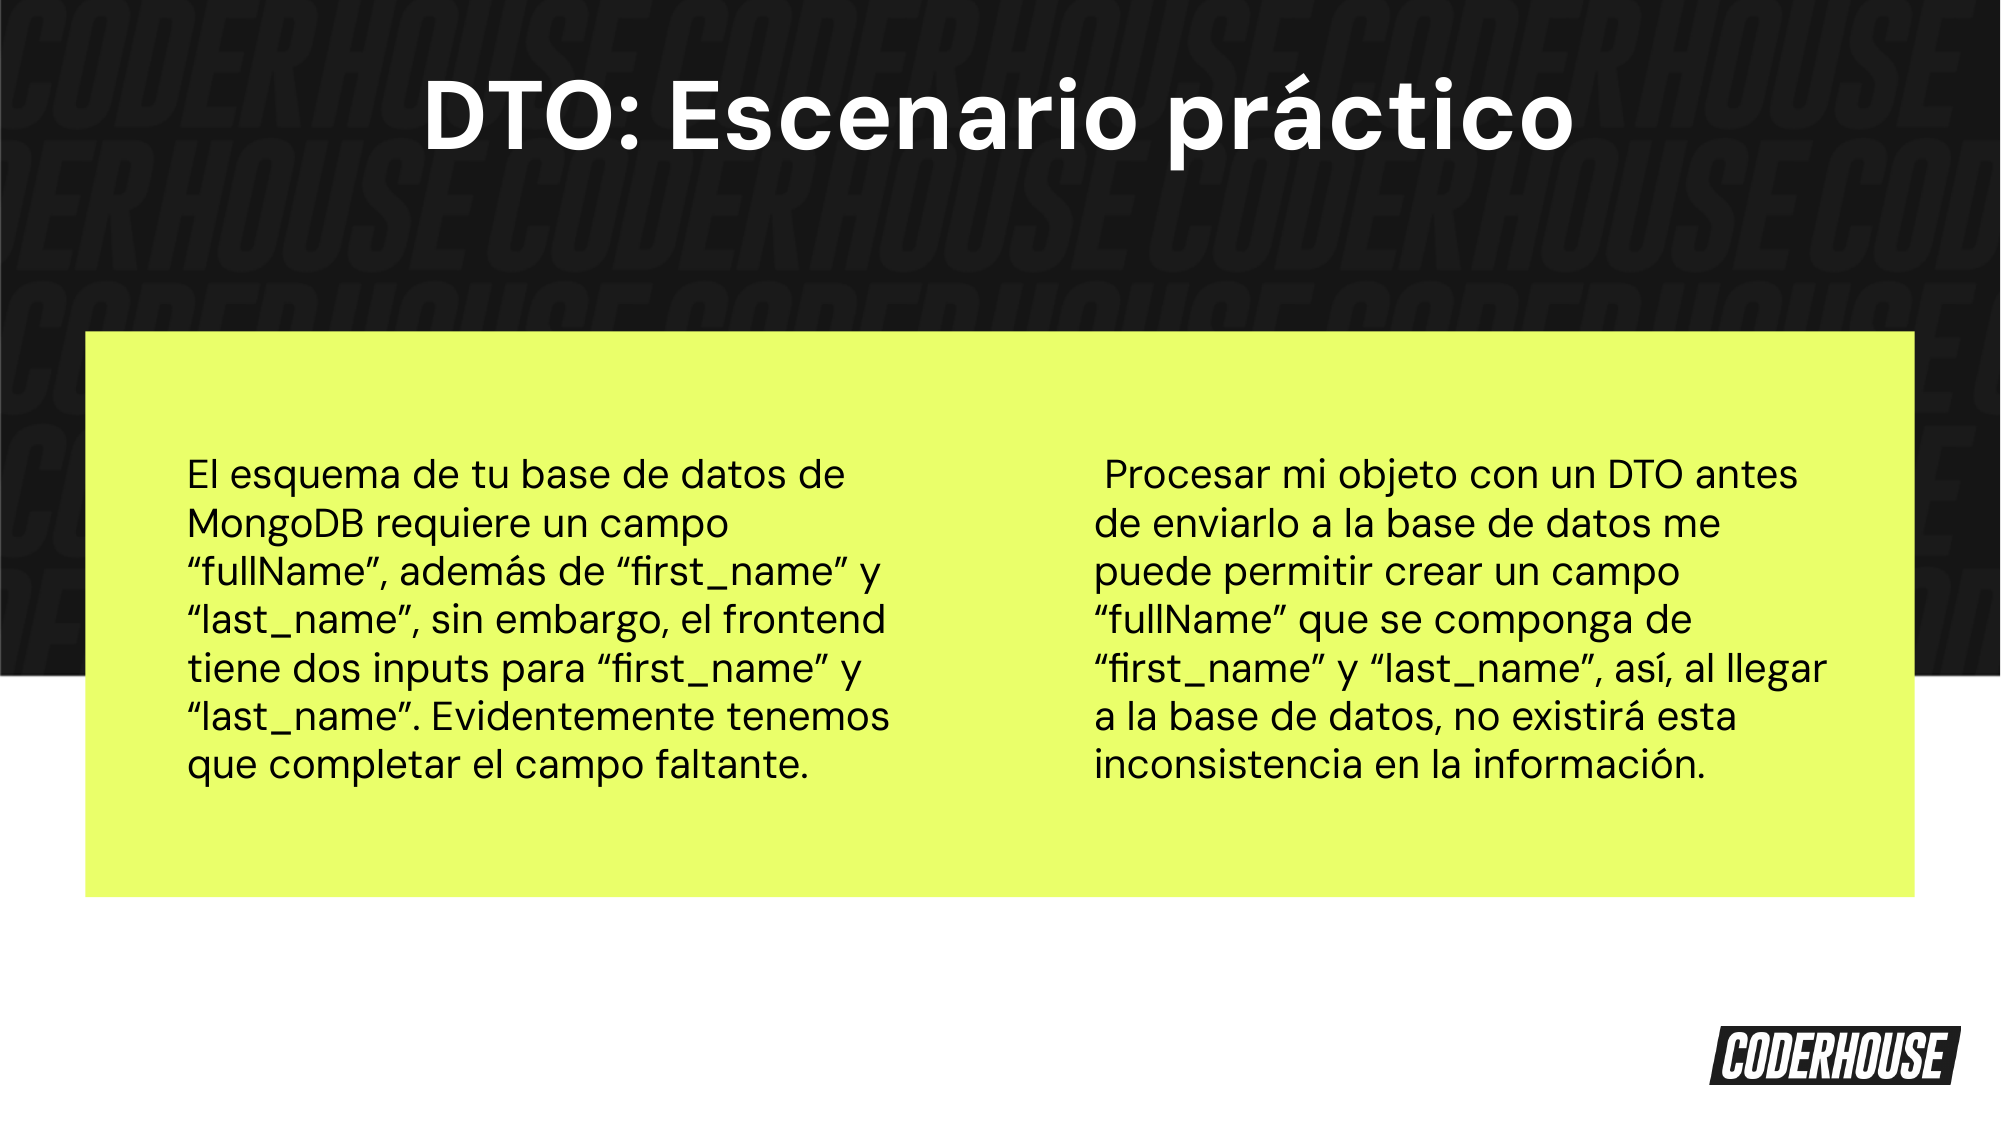

DTO: Escenario práctico

El esquema de tu base de datos de MongoDB requiere un campo “fullName”, además de “first_name” y “last_name”, sin embargo, el frontend tiene dos inputs para “first_name” y “last_name”. Evidentemente tenemos que completar el campo faltante.
 Procesar mi objeto con un DTO antes de enviarlo a la base de datos me puede permitir crear un campo “fullName” que se componga de “first_name” y “last_name”, así, al llegar a la base de datos, no existirá esta inconsistencia en la información.